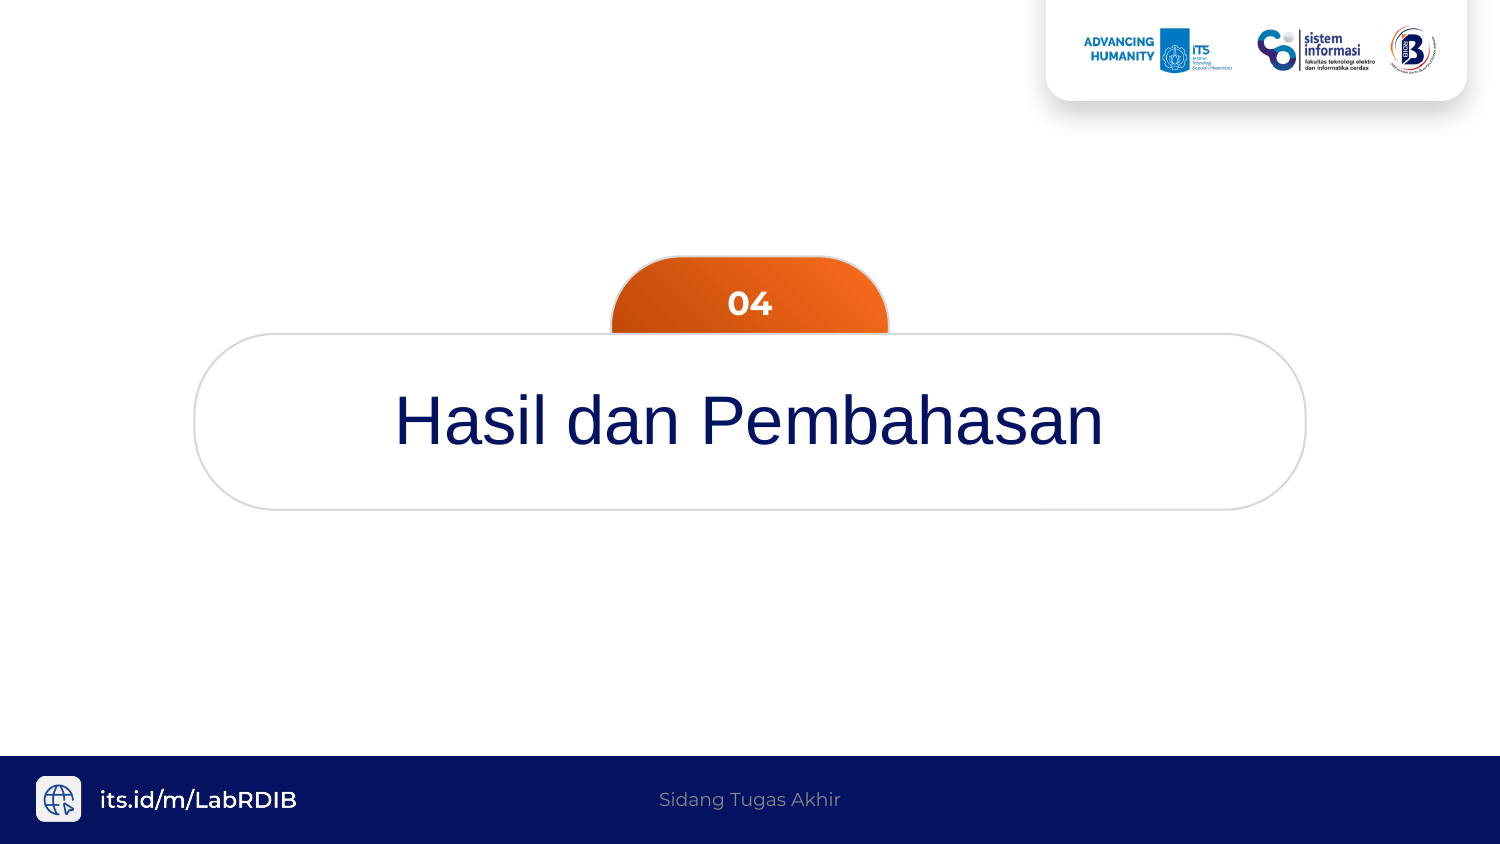

04

# Hasil dan Pembahasan
Sidang Tugas Akhir